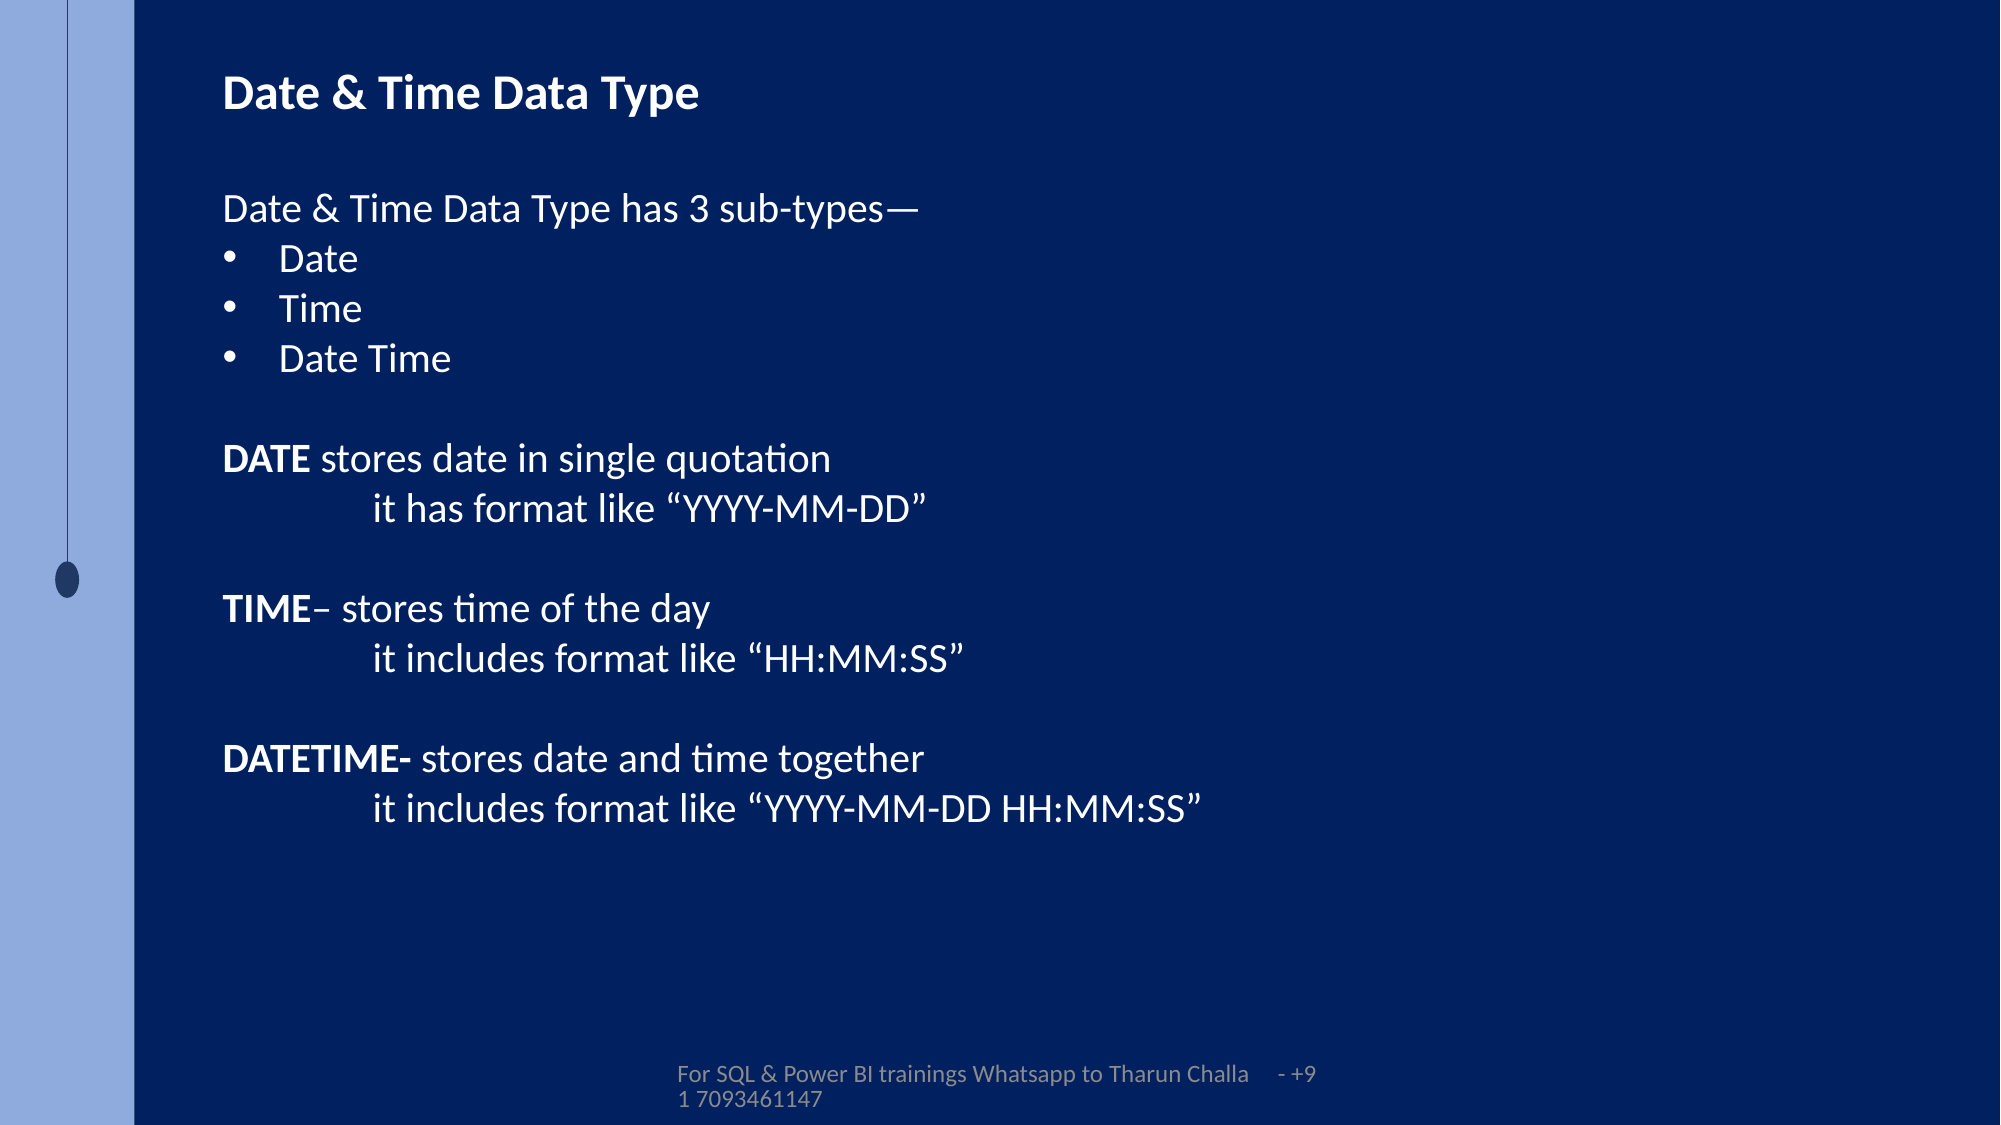

Date & Time Data Type
Date & Time Data Type has 3 sub-types—
Date
Time
Date Time

DATE stores date in single quotation
	it has format like “YYYY-MM-DD”

TIME– stores time of the day
	it includes format like “HH:MM:SS”

DATETIME- stores date and time together
	it includes format like “YYYY-MM-DD HH:MM:SS”

For SQL & Power BI trainings Whatsapp to Tharun Challa     - +91 7093461147